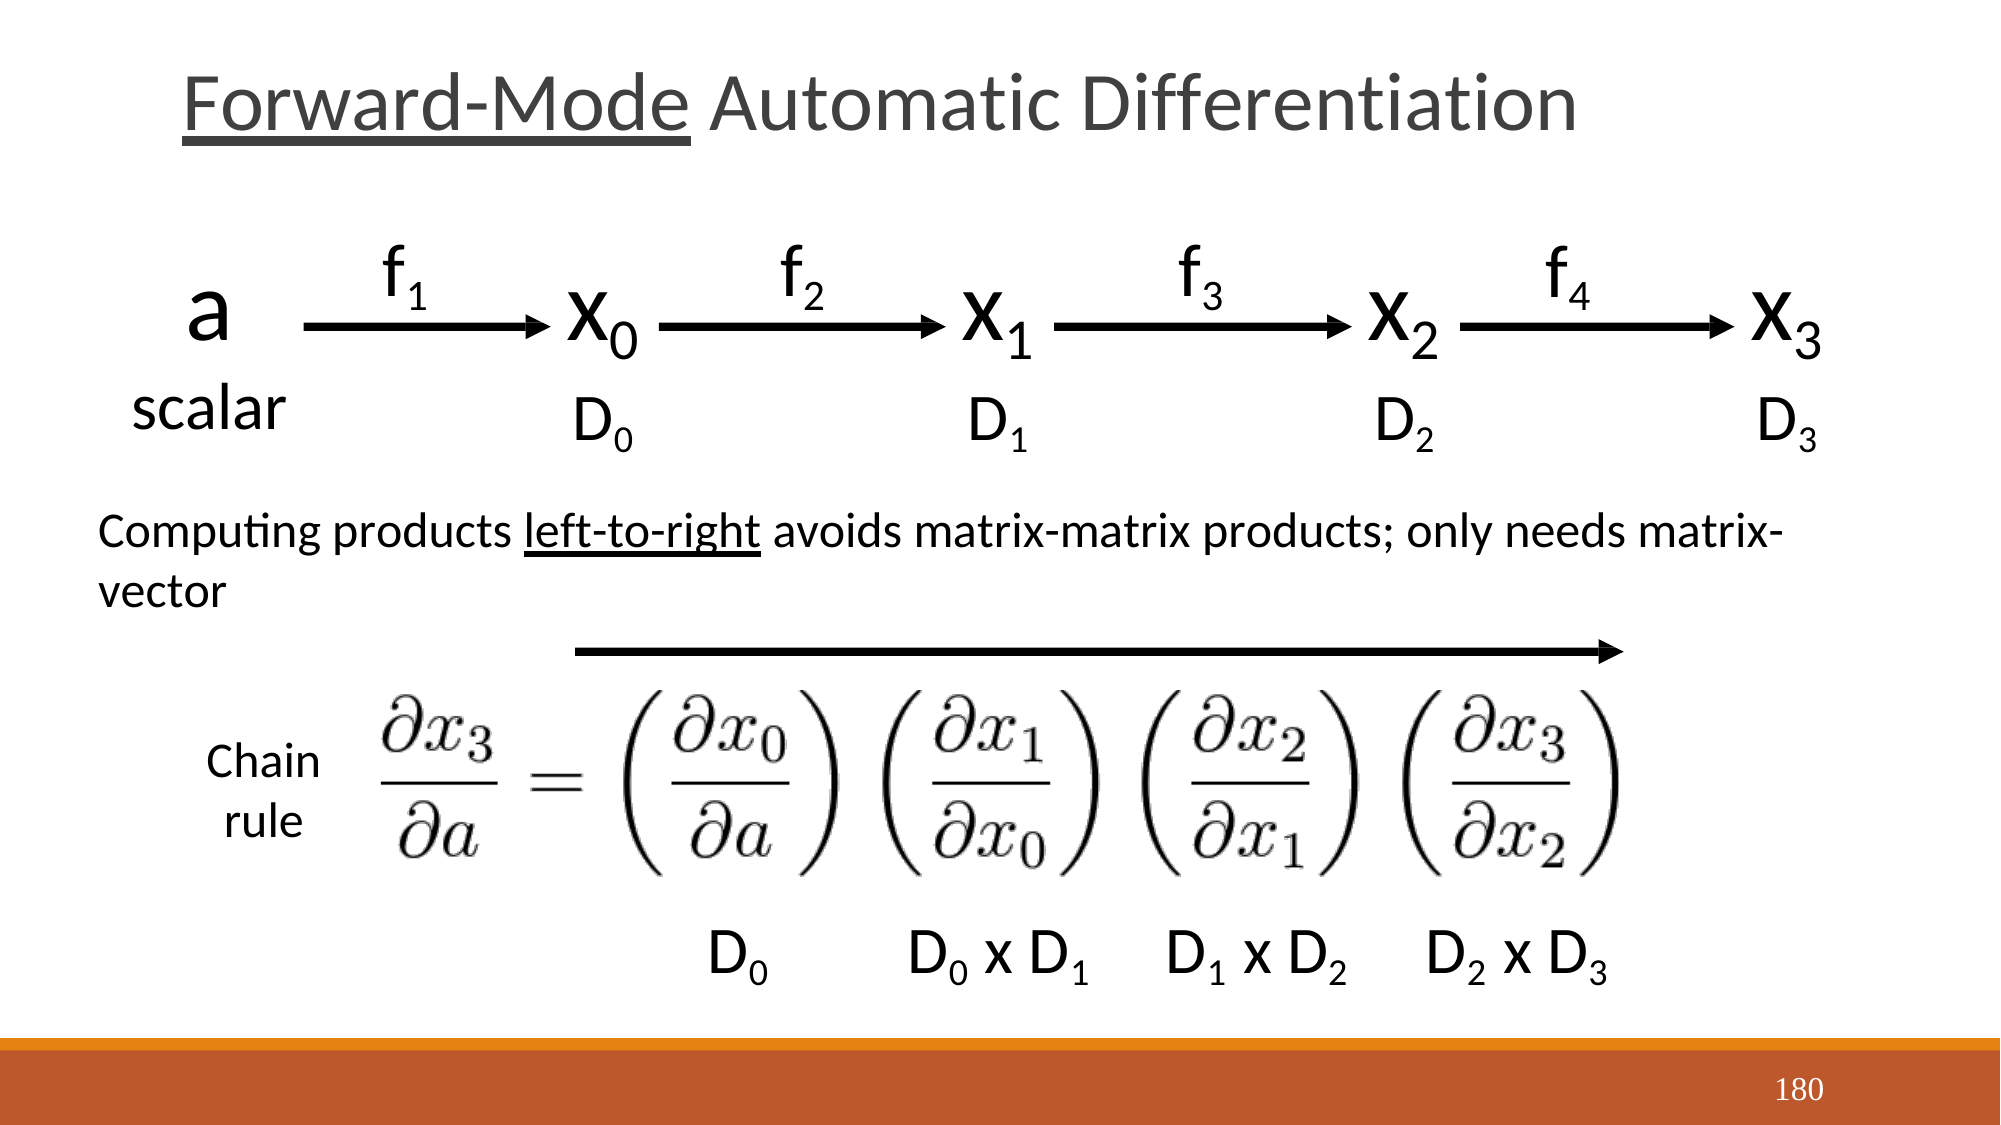

# Forward-Mode Automatic Differentiation
f1	f2
f3
f4
a
scalar
x0
D0
x1
D1
x2
D2
x3
D3

Computing products left-to-right avoids matrix-matrix products; only needs matrix-vector

Chain rule
D0	D0  x D1
D2  x D3
D1  x D2

180
Justin Johnson
September 23, 2019
Lecture 6 - 180